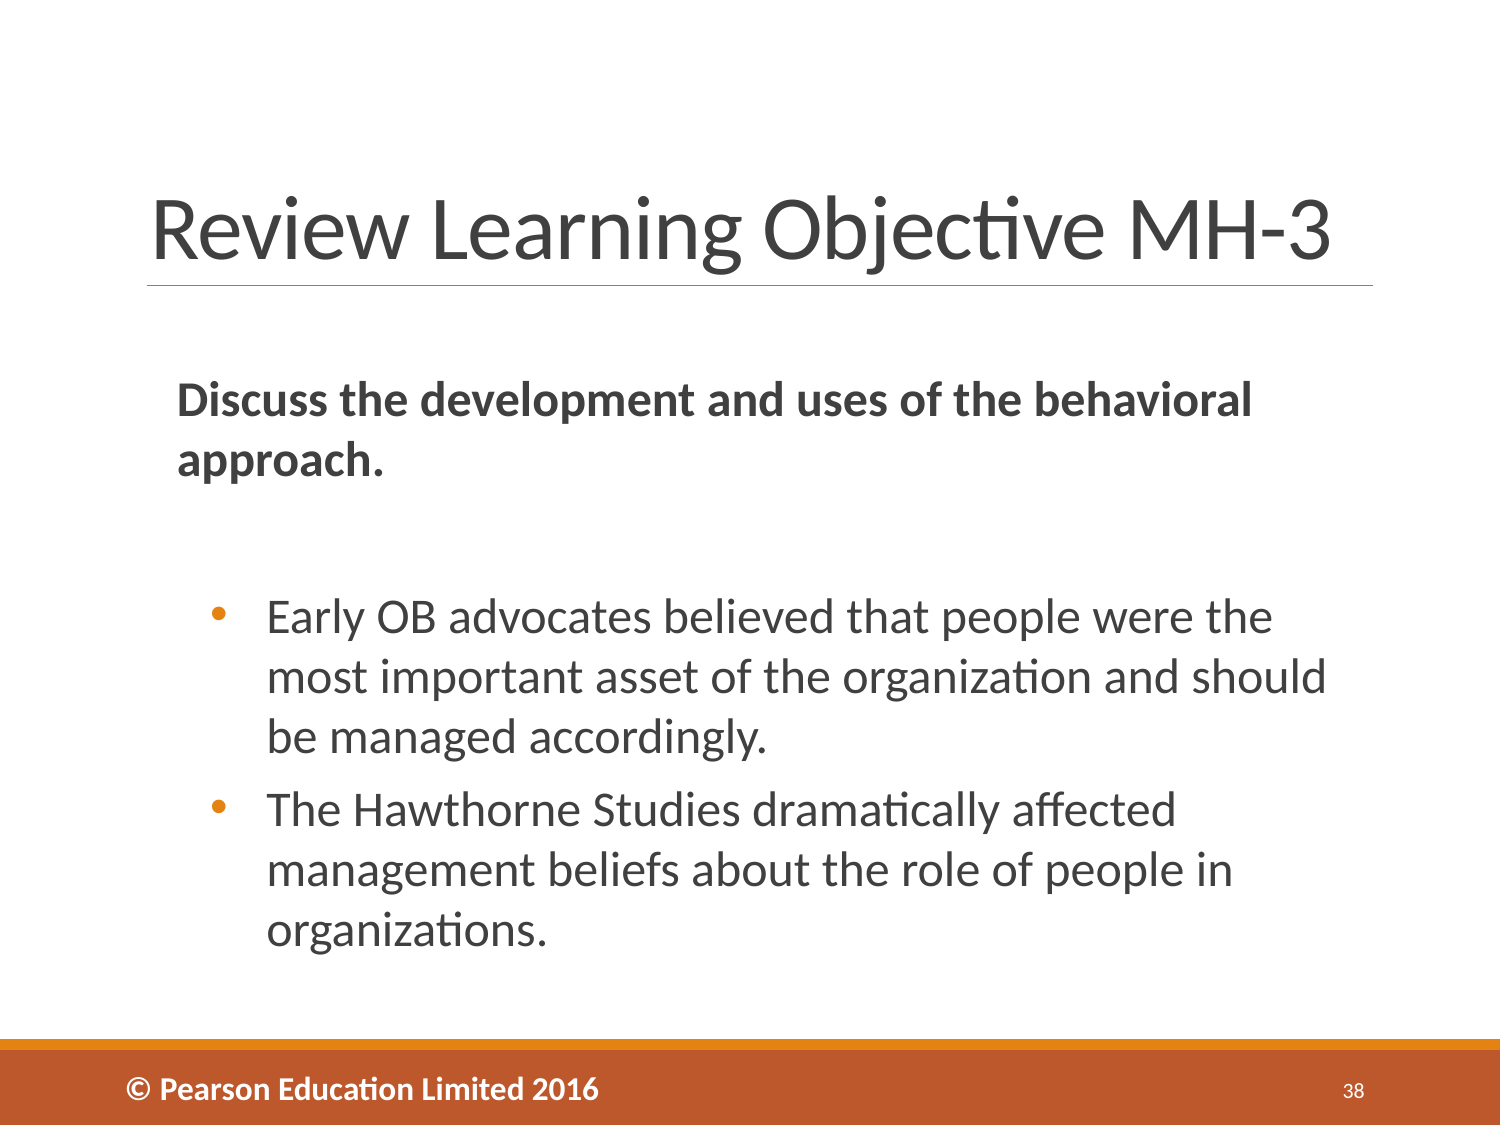

# Review Learning Objective MH-3
Discuss the development and uses of the behavioral approach.

Early OB advocates believed that people were the most important asset of the organization and should be managed accordingly.
The Hawthorne Studies dramatically affected management beliefs about the role of people in organizations.
© Pearson Education Limited 2016
38